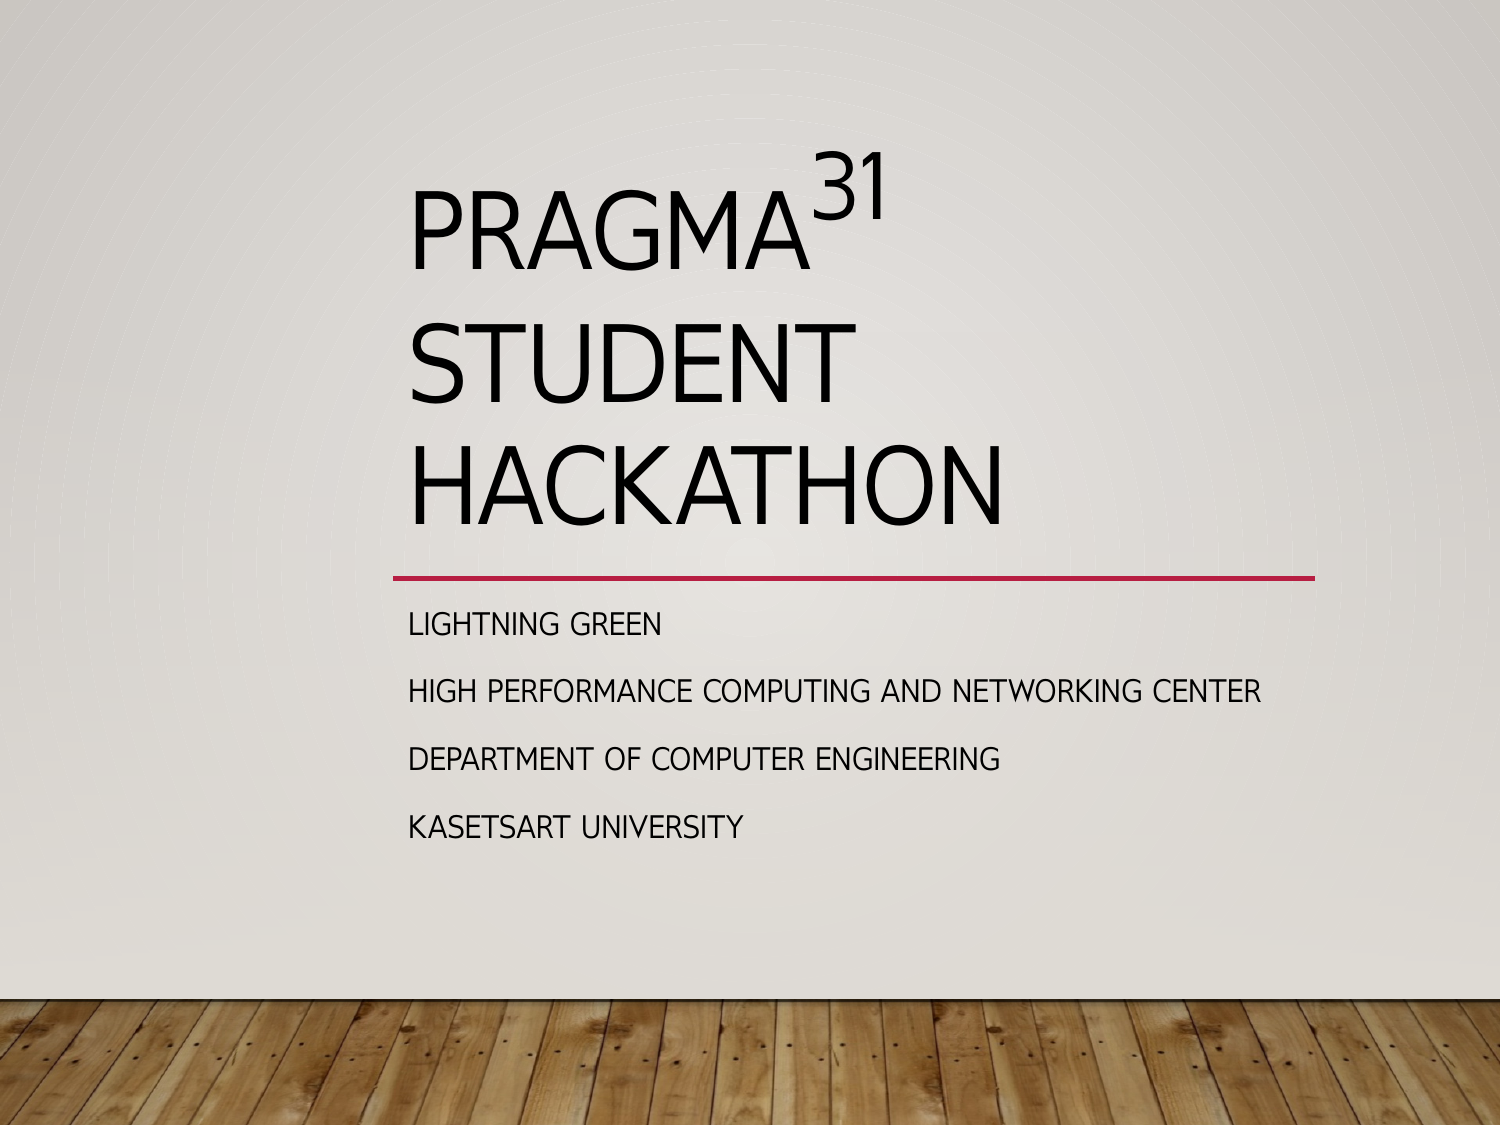

# PRAGMA31 Student Hackathon
Lightning Green
High Performance Computing and Networking Center
Department of Computer Engineering
Kasetsart University